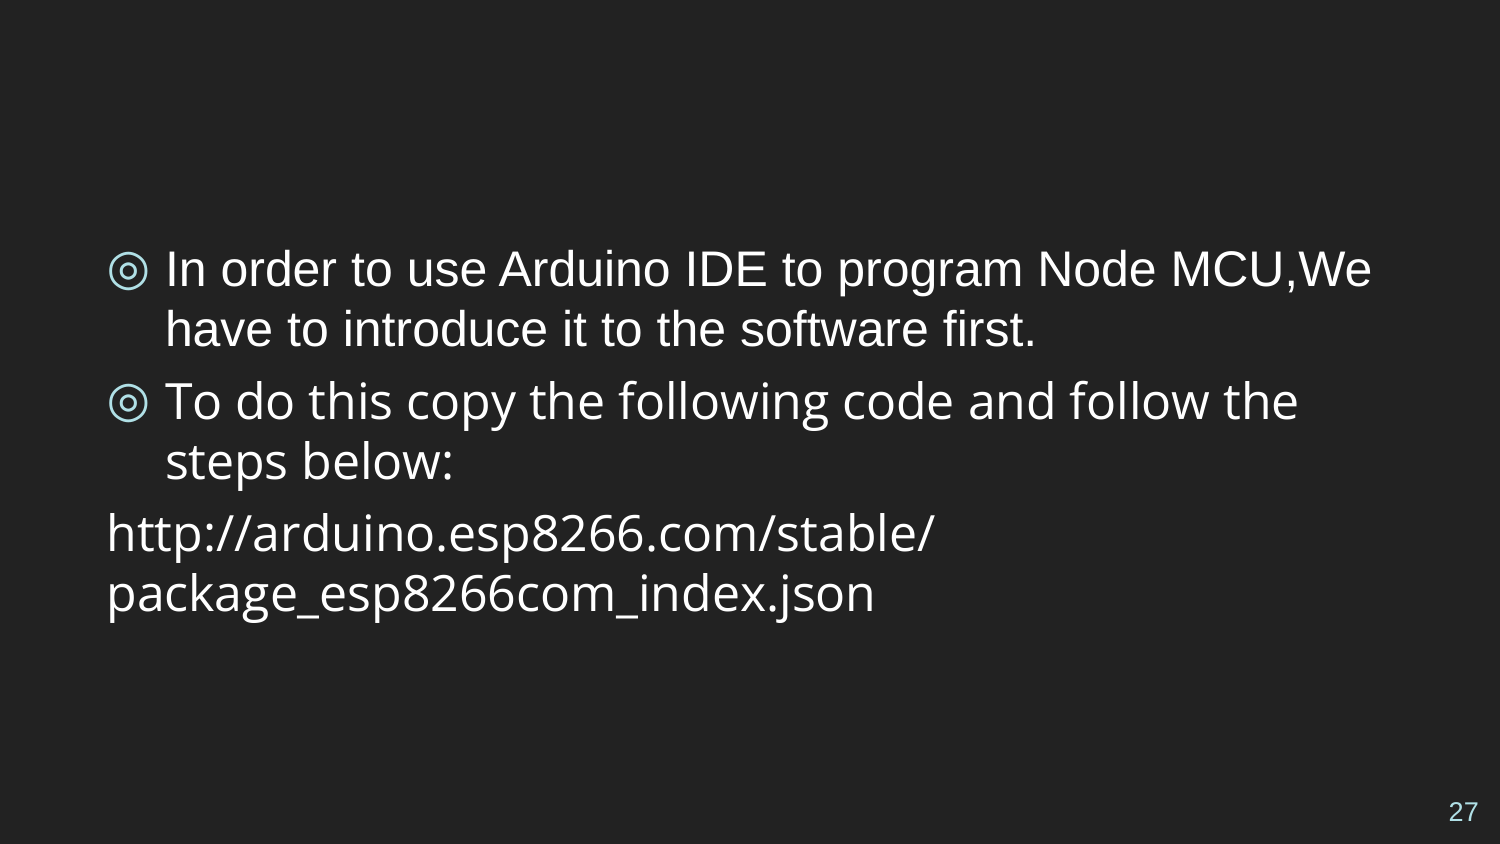

#
In order to use Arduino IDE to program Node MCU,We have to introduce it to the software first.
To do this copy the following code and follow the steps below:
http://arduino.esp8266.com/stable/package_esp8266com_index.json

27